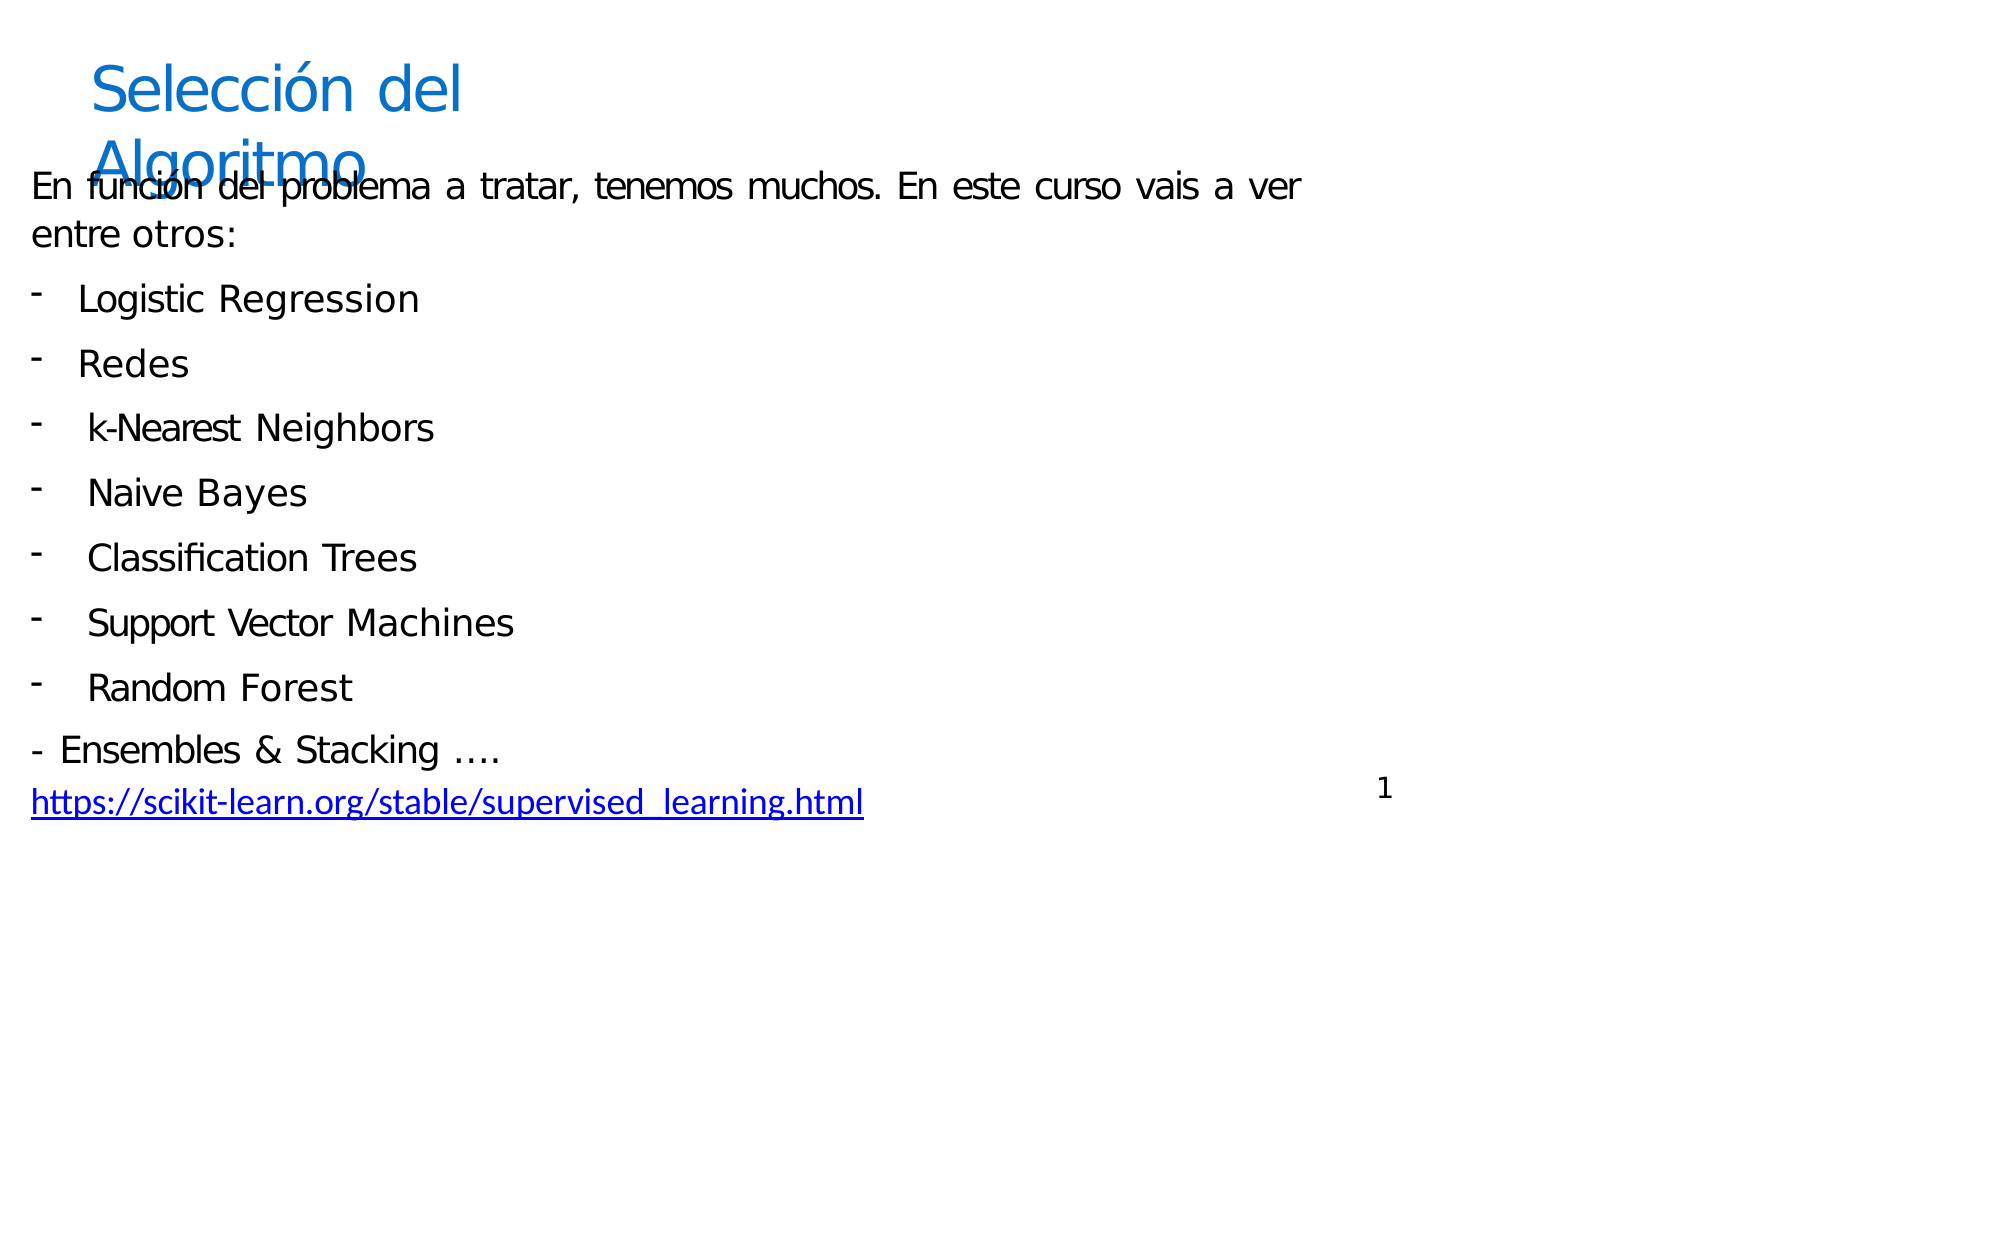

# Selección del Algoritmo
En función del problema a tratar, tenemos muchos. En este curso vais a ver entre otros:
Logistic Regression
Redes
k-Nearest Neighbors
Naive Bayes
Classification Trees
Support Vector Machines
Random Forest
- Ensembles & Stacking ….
https://scikit-learn.org/stable/supervised_learning.html
1